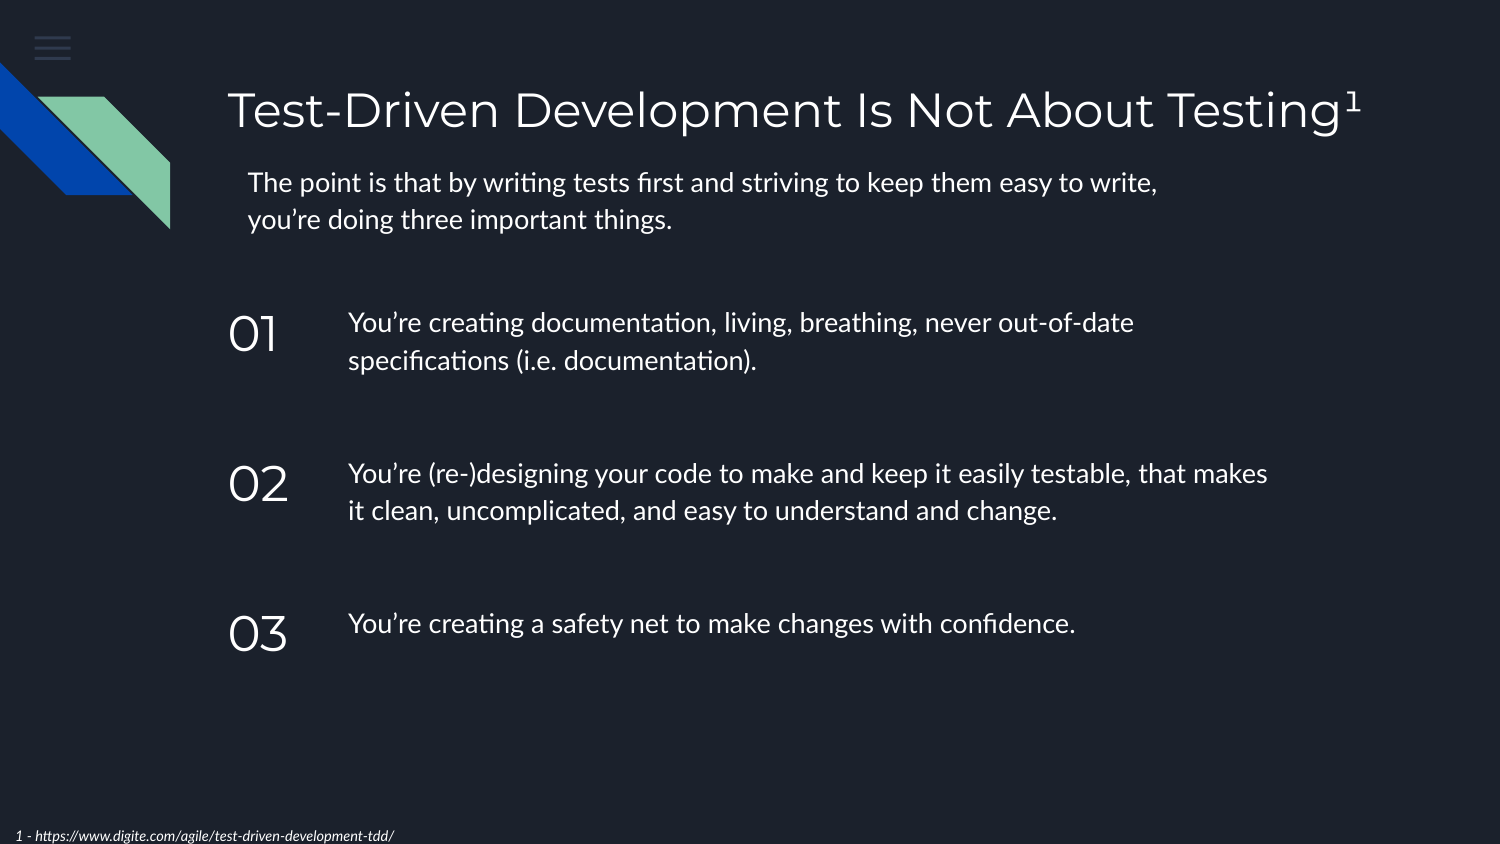

# Test-Driven Development Is Not About Testing¹
The point is that by writing tests first and striving to keep them easy to write, you’re doing three important things.

01

You’re creating documentation, living, breathing, never out-of-date specifications (i.e. documentation).
02

You’re (re-)designing your code to make and keep it easily testable, that makes it clean, uncomplicated, and easy to understand and change.
03
You’re creating a safety net to make changes with confidence.
1 - https://www.digite.com/agile/test-driven-development-tdd/